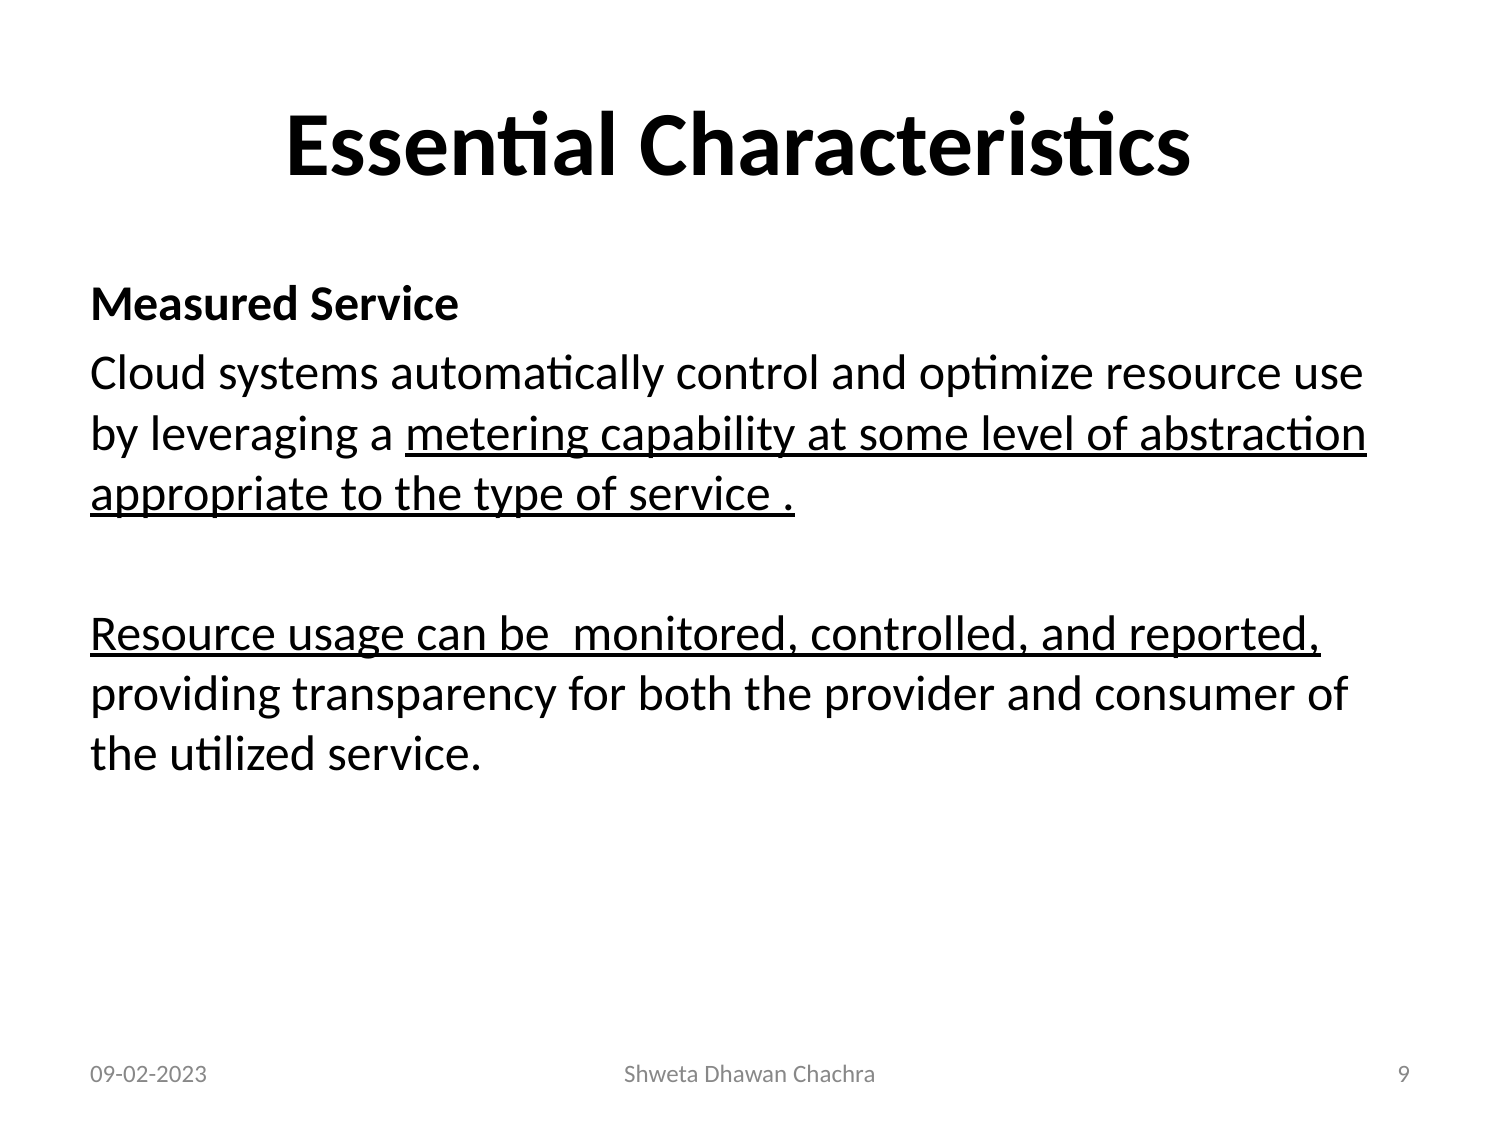

# Essential Characteristics
Measured Service
Cloud systems automatically control and optimize resource use by leveraging a metering capability at some level of abstraction appropriate to the type of service .

Resource usage can be  monitored, controlled, and reported, providing transparency for both the provider and consumer of the utilized service.
09-02-2023
Shweta Dhawan Chachra
9